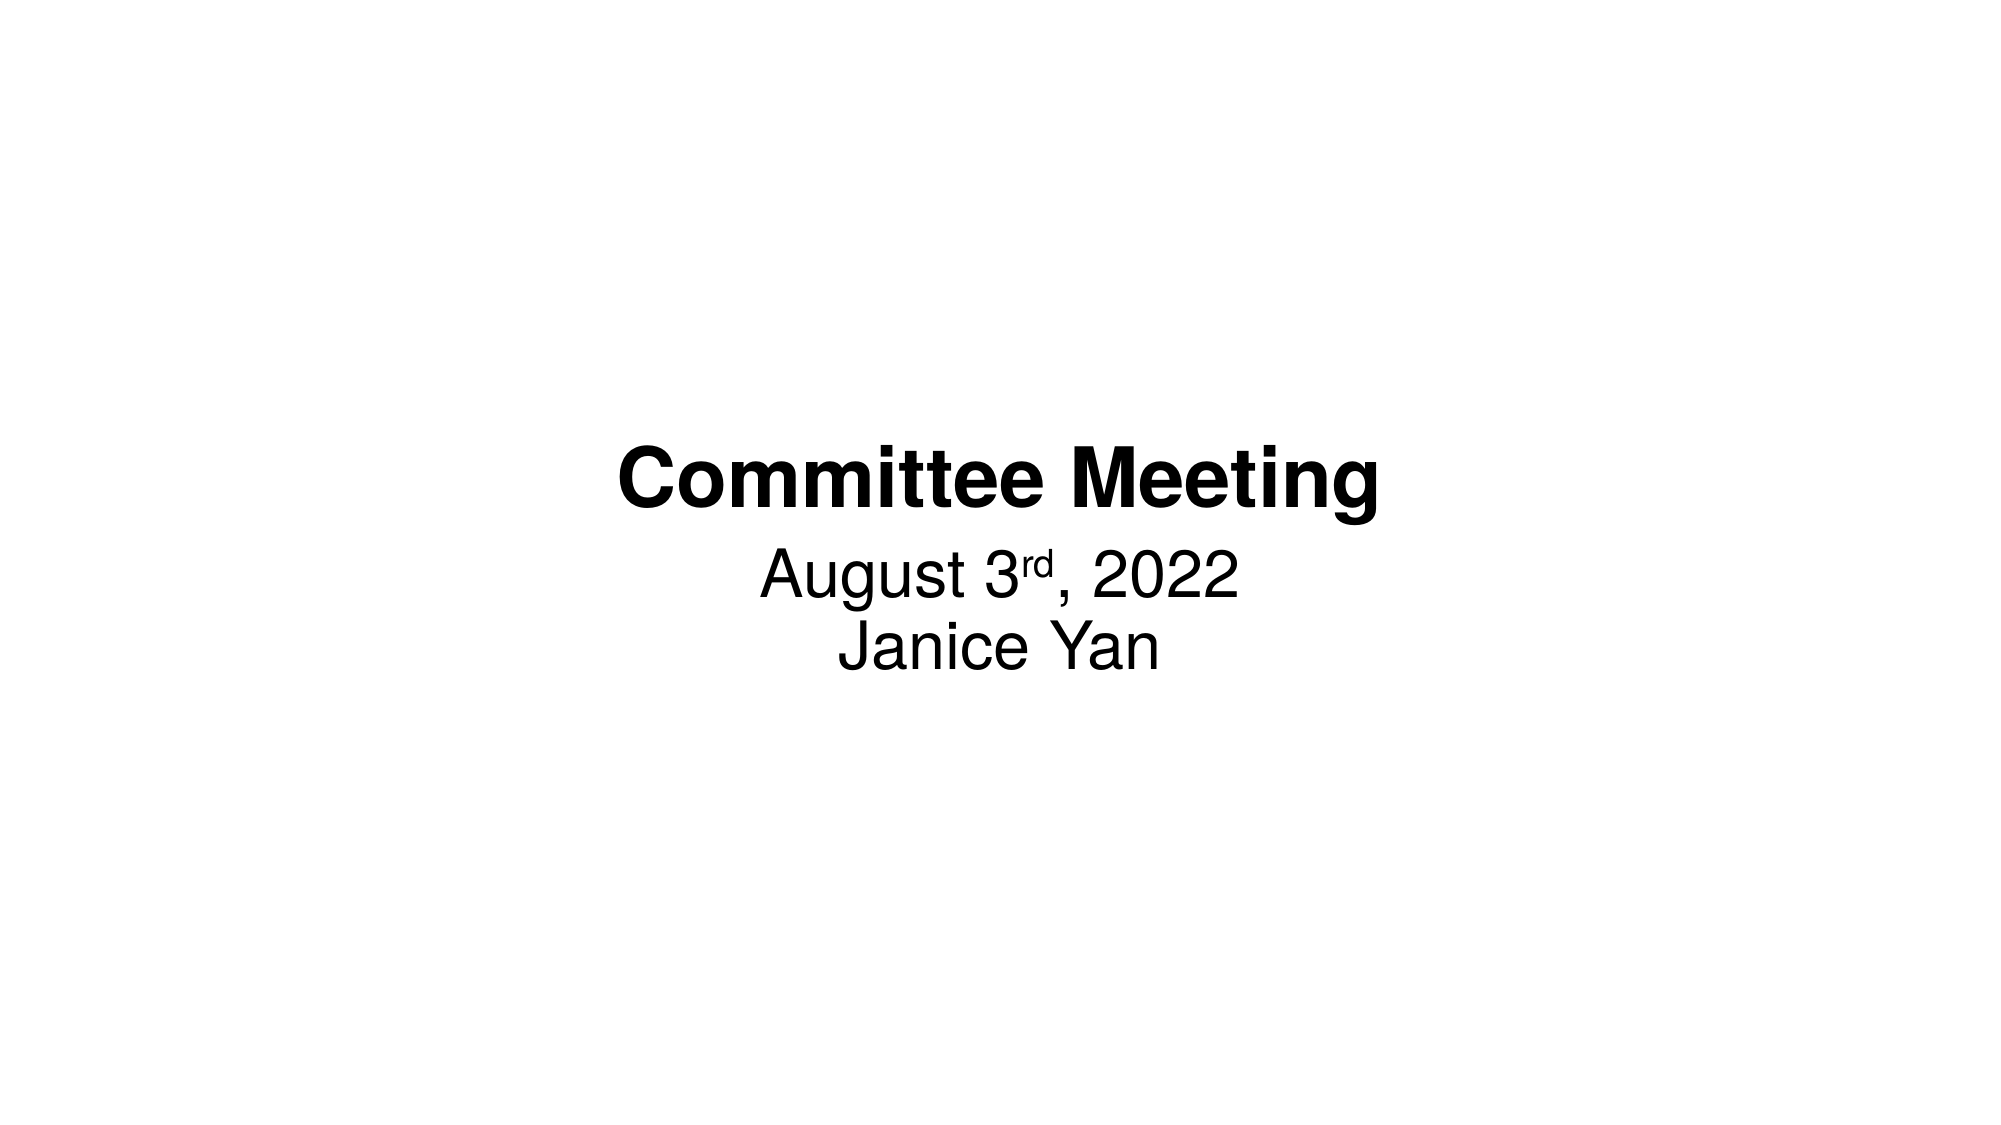

Committee Meeting
August 3rd, 2022
Janice Yan